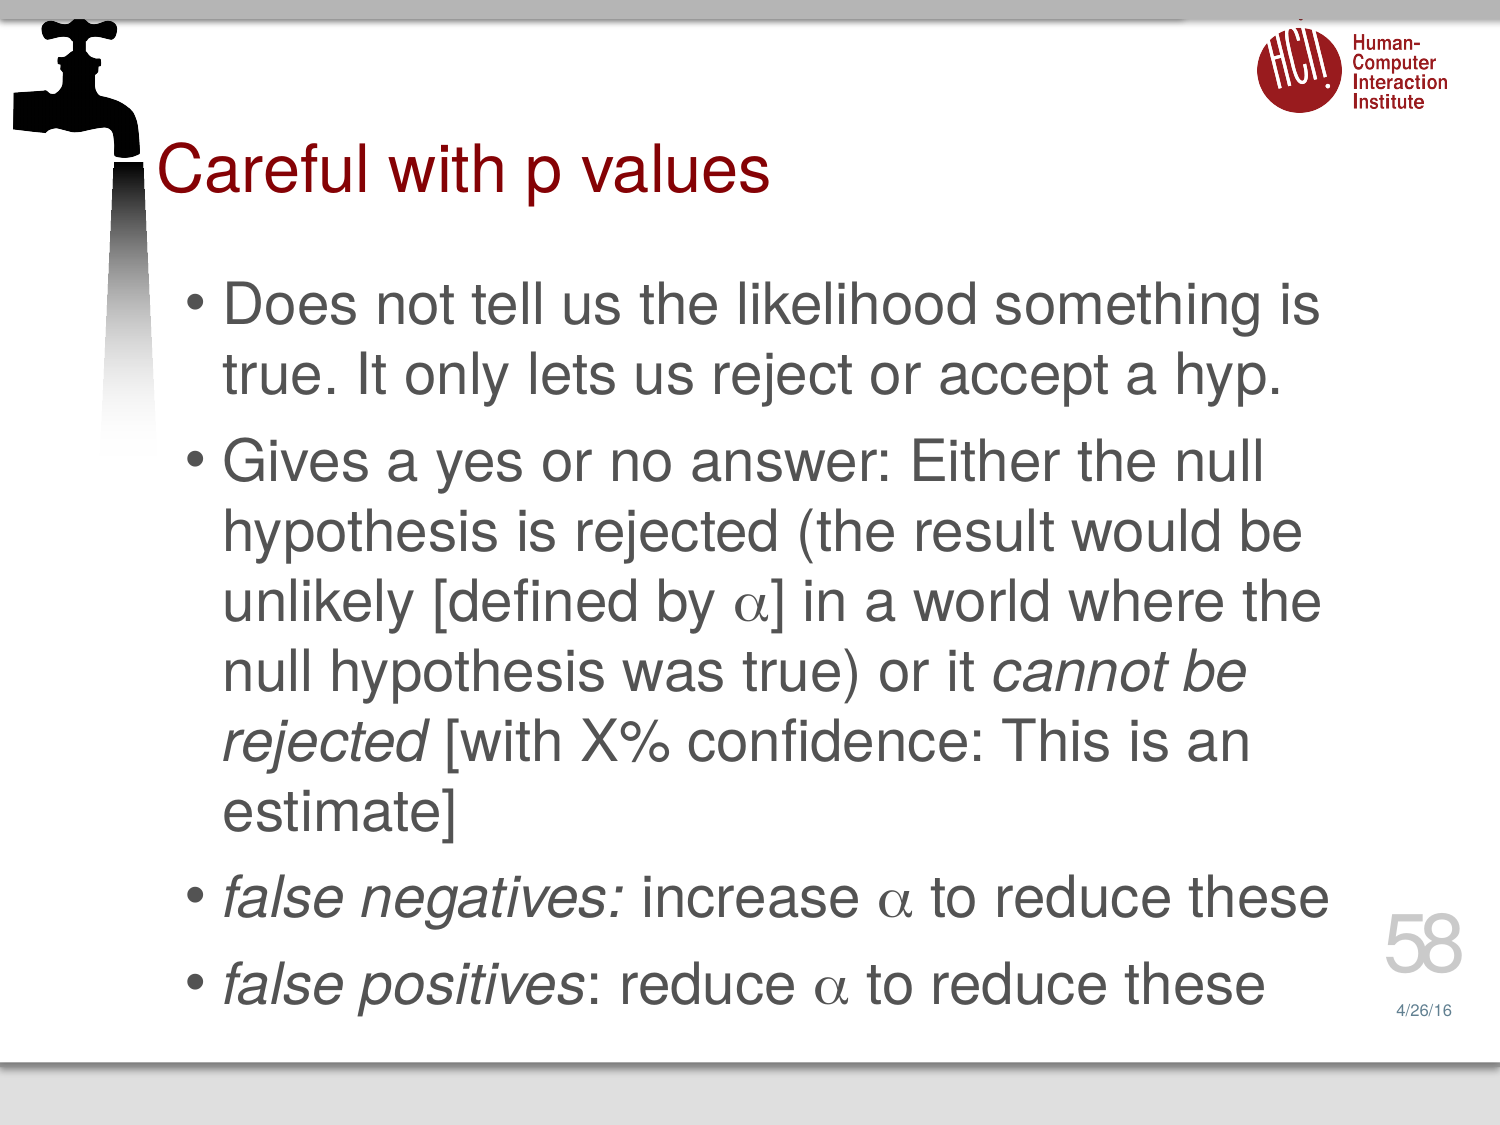

# Careful with p values
Does not tell us the likelihood something is true. It only lets us reject or accept a hyp.
Gives a yes or no answer: Either the null hypothesis is rejected (the result would be unlikely [defined by α] in a world where the null hypothesis was true) or it cannot be rejected [with X% confidence: This is an estimate]
false negatives: increase α to reduce these
false positives: reduce α to reduce these
58
4/26/16